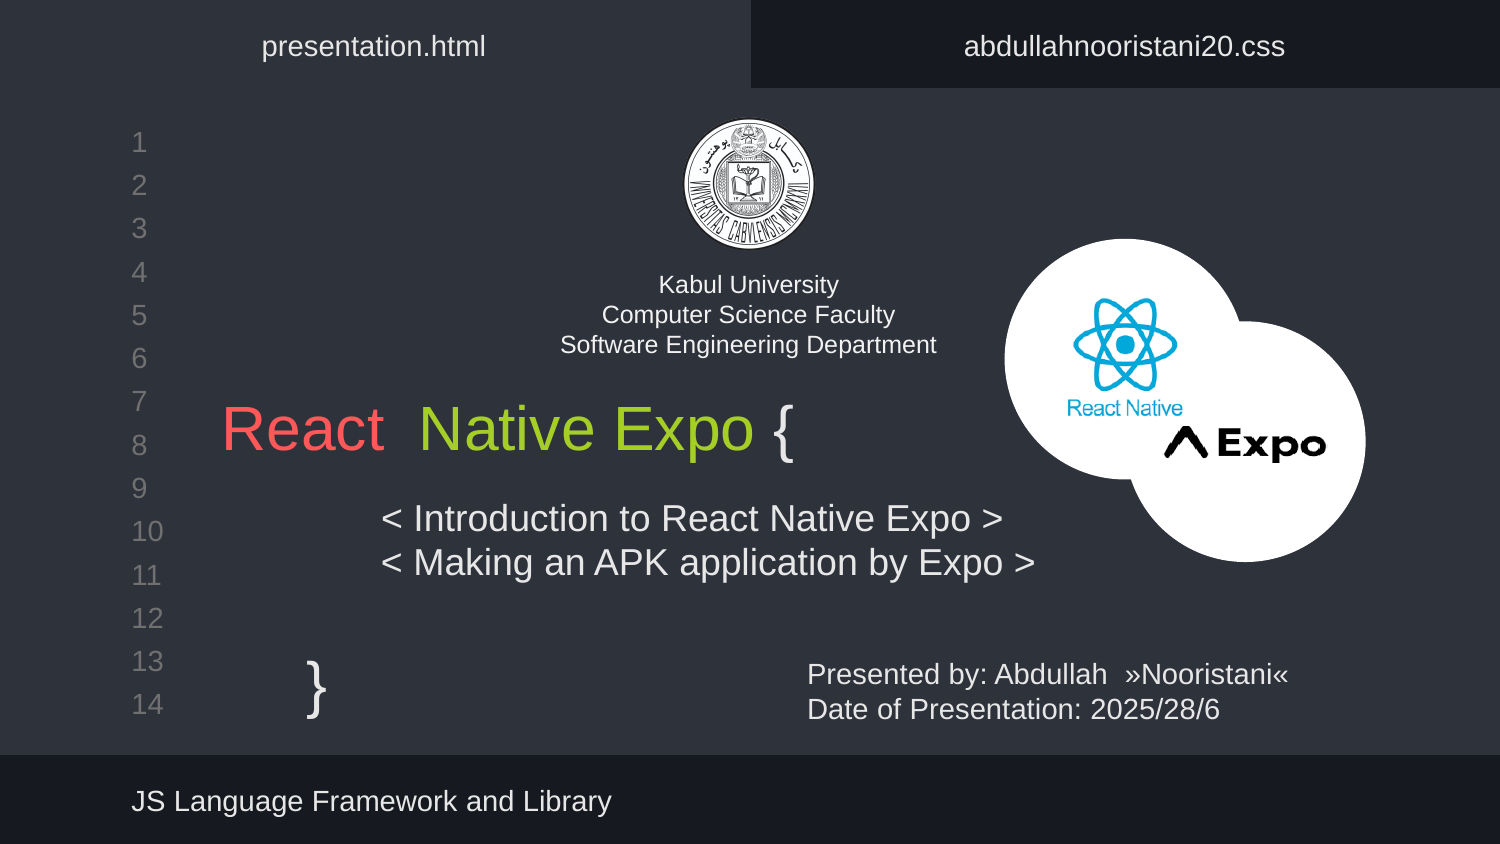

presentation.html
abdullahnooristani20.css

Kabul University
Computer Science Faculty
Software Engineering Department

# React  Native Expo {
< Introduction to React Native Expo >
< Making an APK application by Expo >
}
Presented by: Abdullah  »Nooristani«
Date of Presentation: 2025/28/6
JS Language Framework and Library